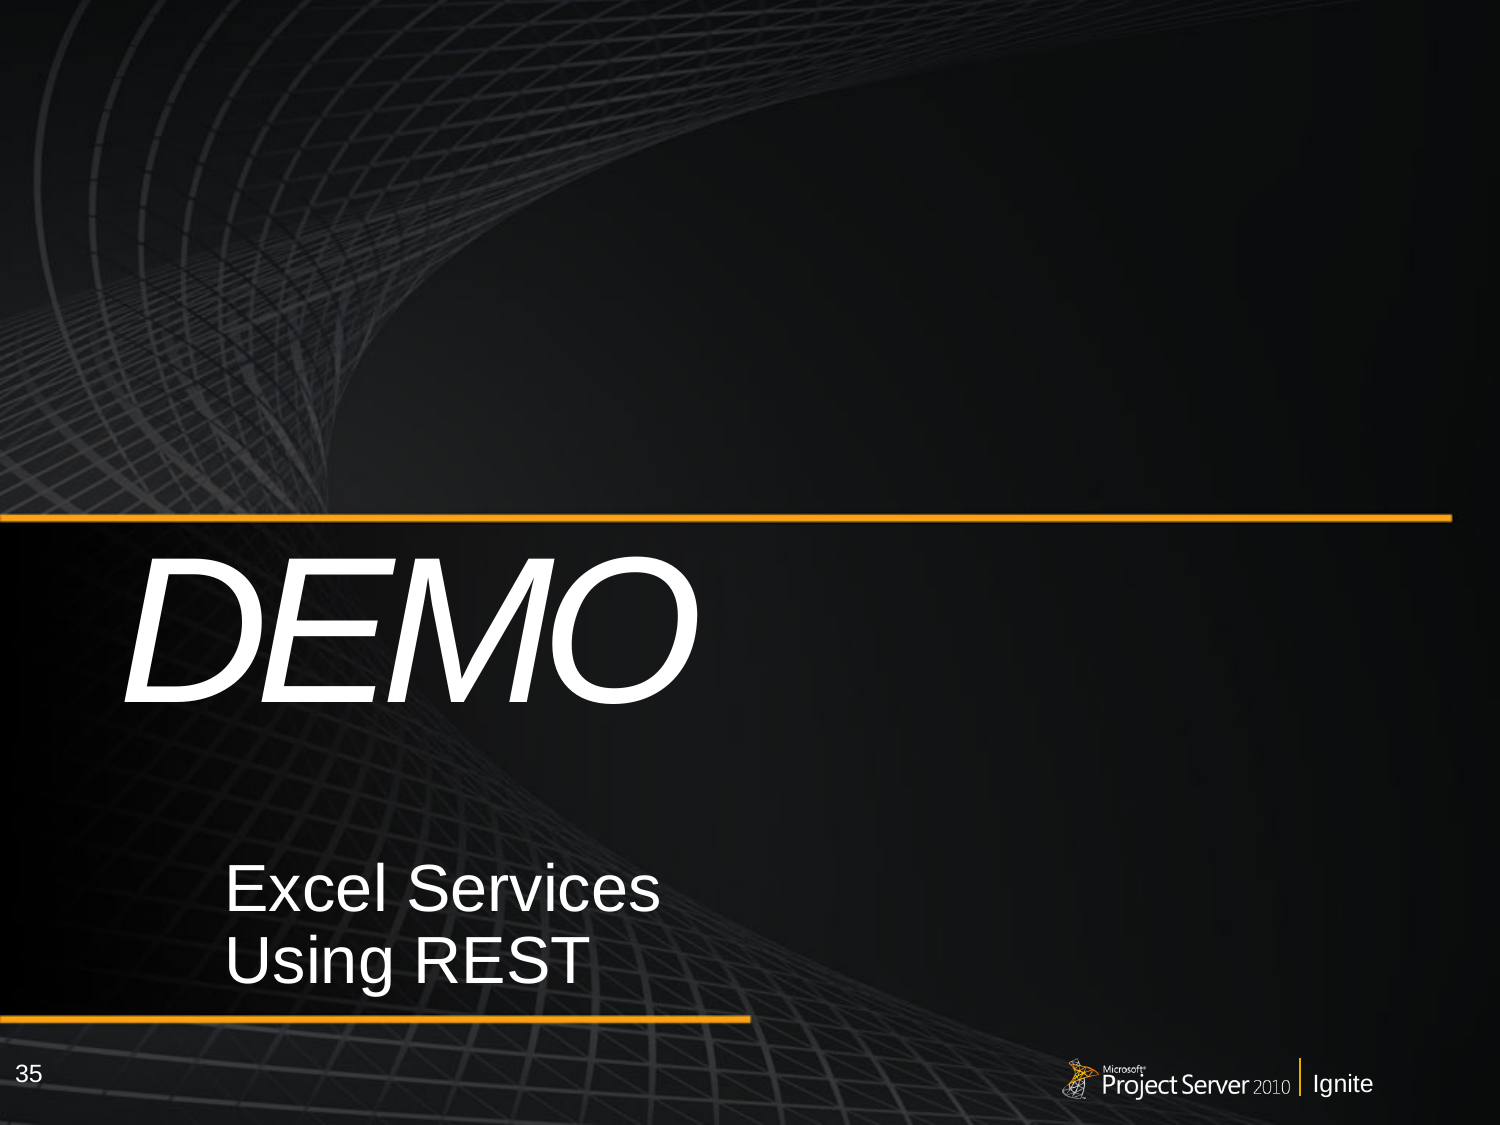

#
DEMO
Excel Services
Using REST
35